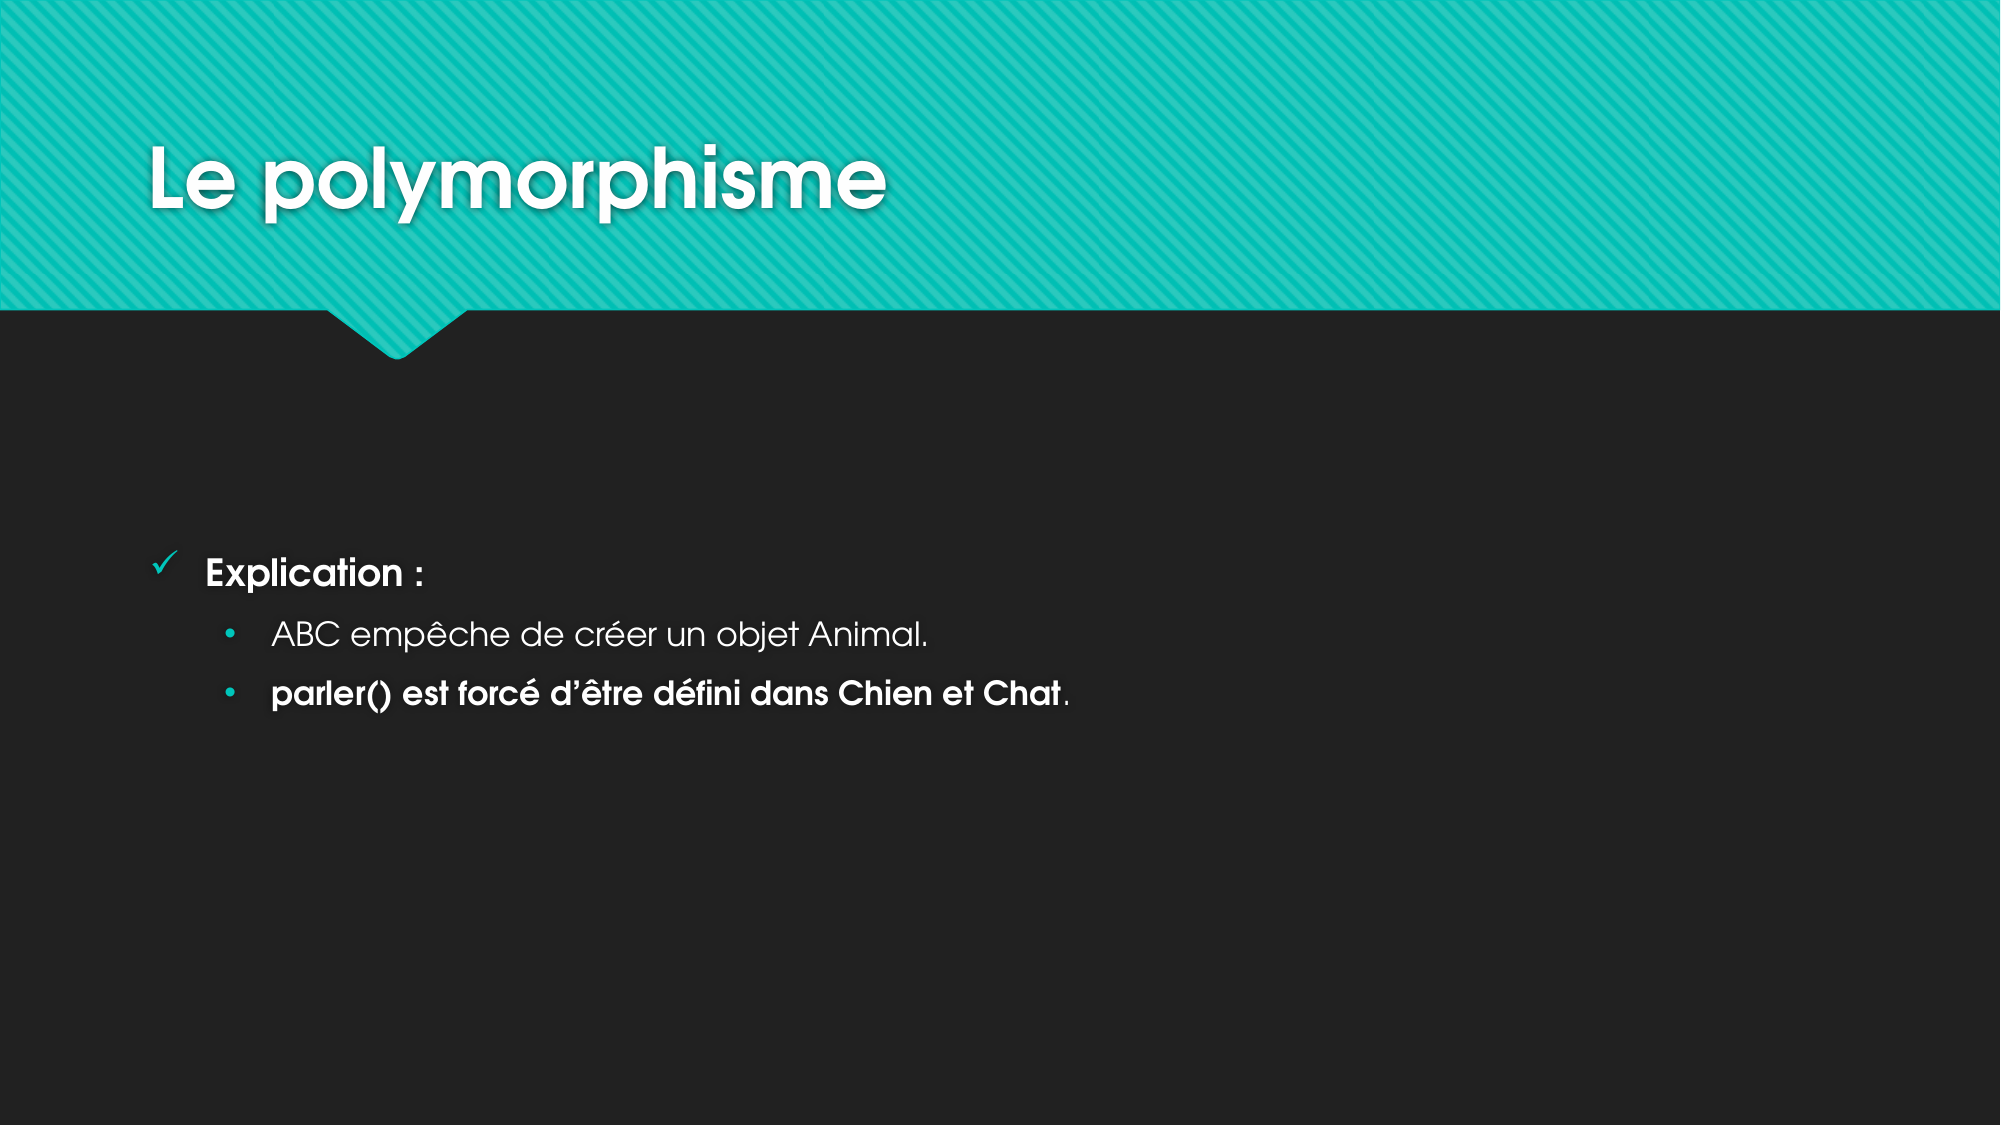

# Le polymorphisme
Explication :
ABC empêche de créer un objet Animal.
parler() est forcé d’être défini dans Chien et Chat.